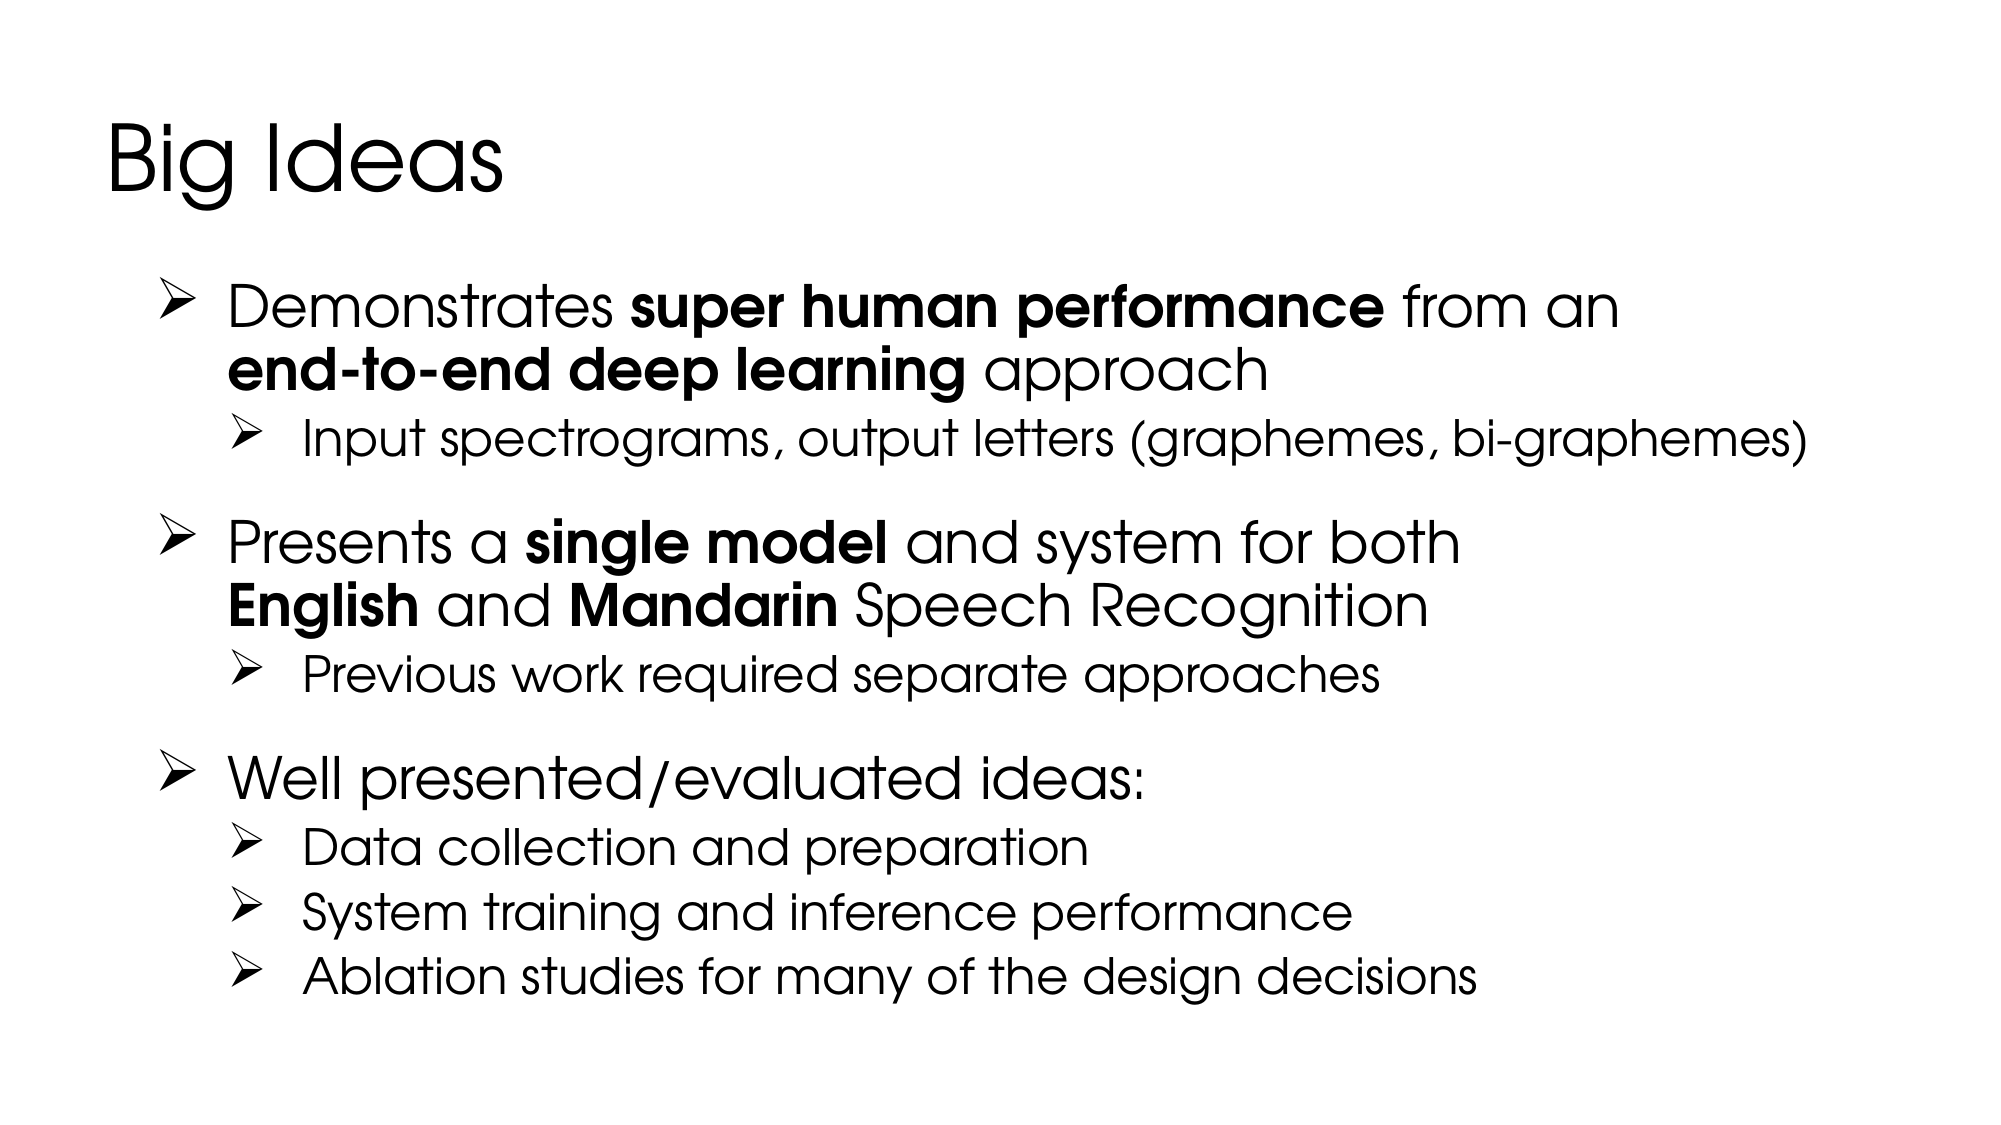

# Big Ideas
Demonstrates super human performance from an
end-to-end deep learning approach
Input spectrograms, output letters (graphemes, bi-graphemes)
Presents a single model and system for both
English and Mandarin Speech Recognition
Previous work required separate approaches
Well presented/evaluated ideas:
Data collection and preparation
System training and inference performance
Ablation studies for many of the design decisions